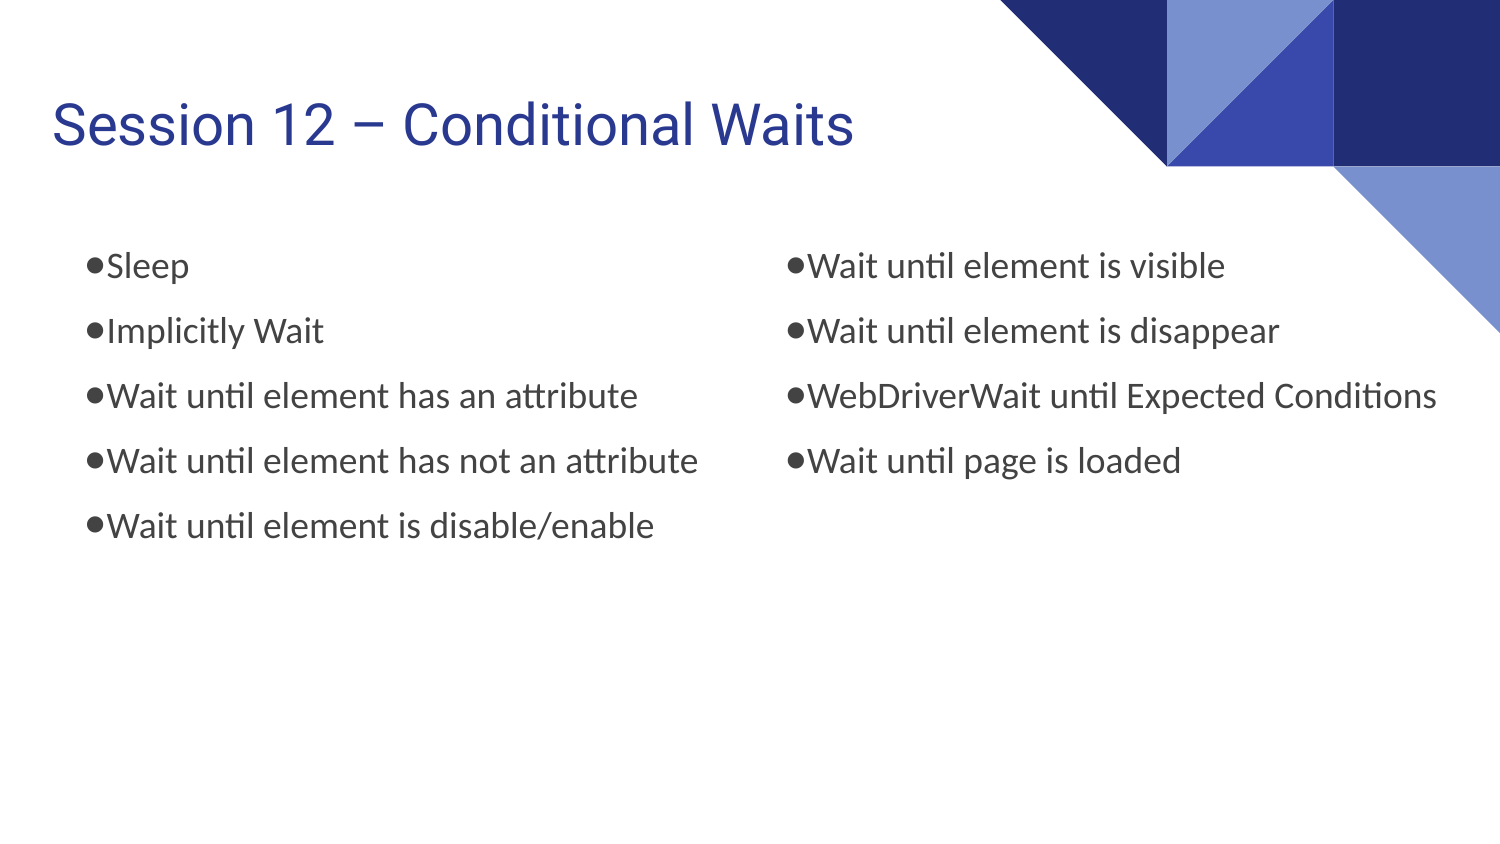

Session 12 – Conditional Waits
Sleep
Implicitly Wait
Wait until element has an attribute
Wait until element has not an attribute
Wait until element is disable/enable

Wait until element is visible
Wait until element is disappear
WebDriverWait until Expected Conditions
Wait until page is loaded
52